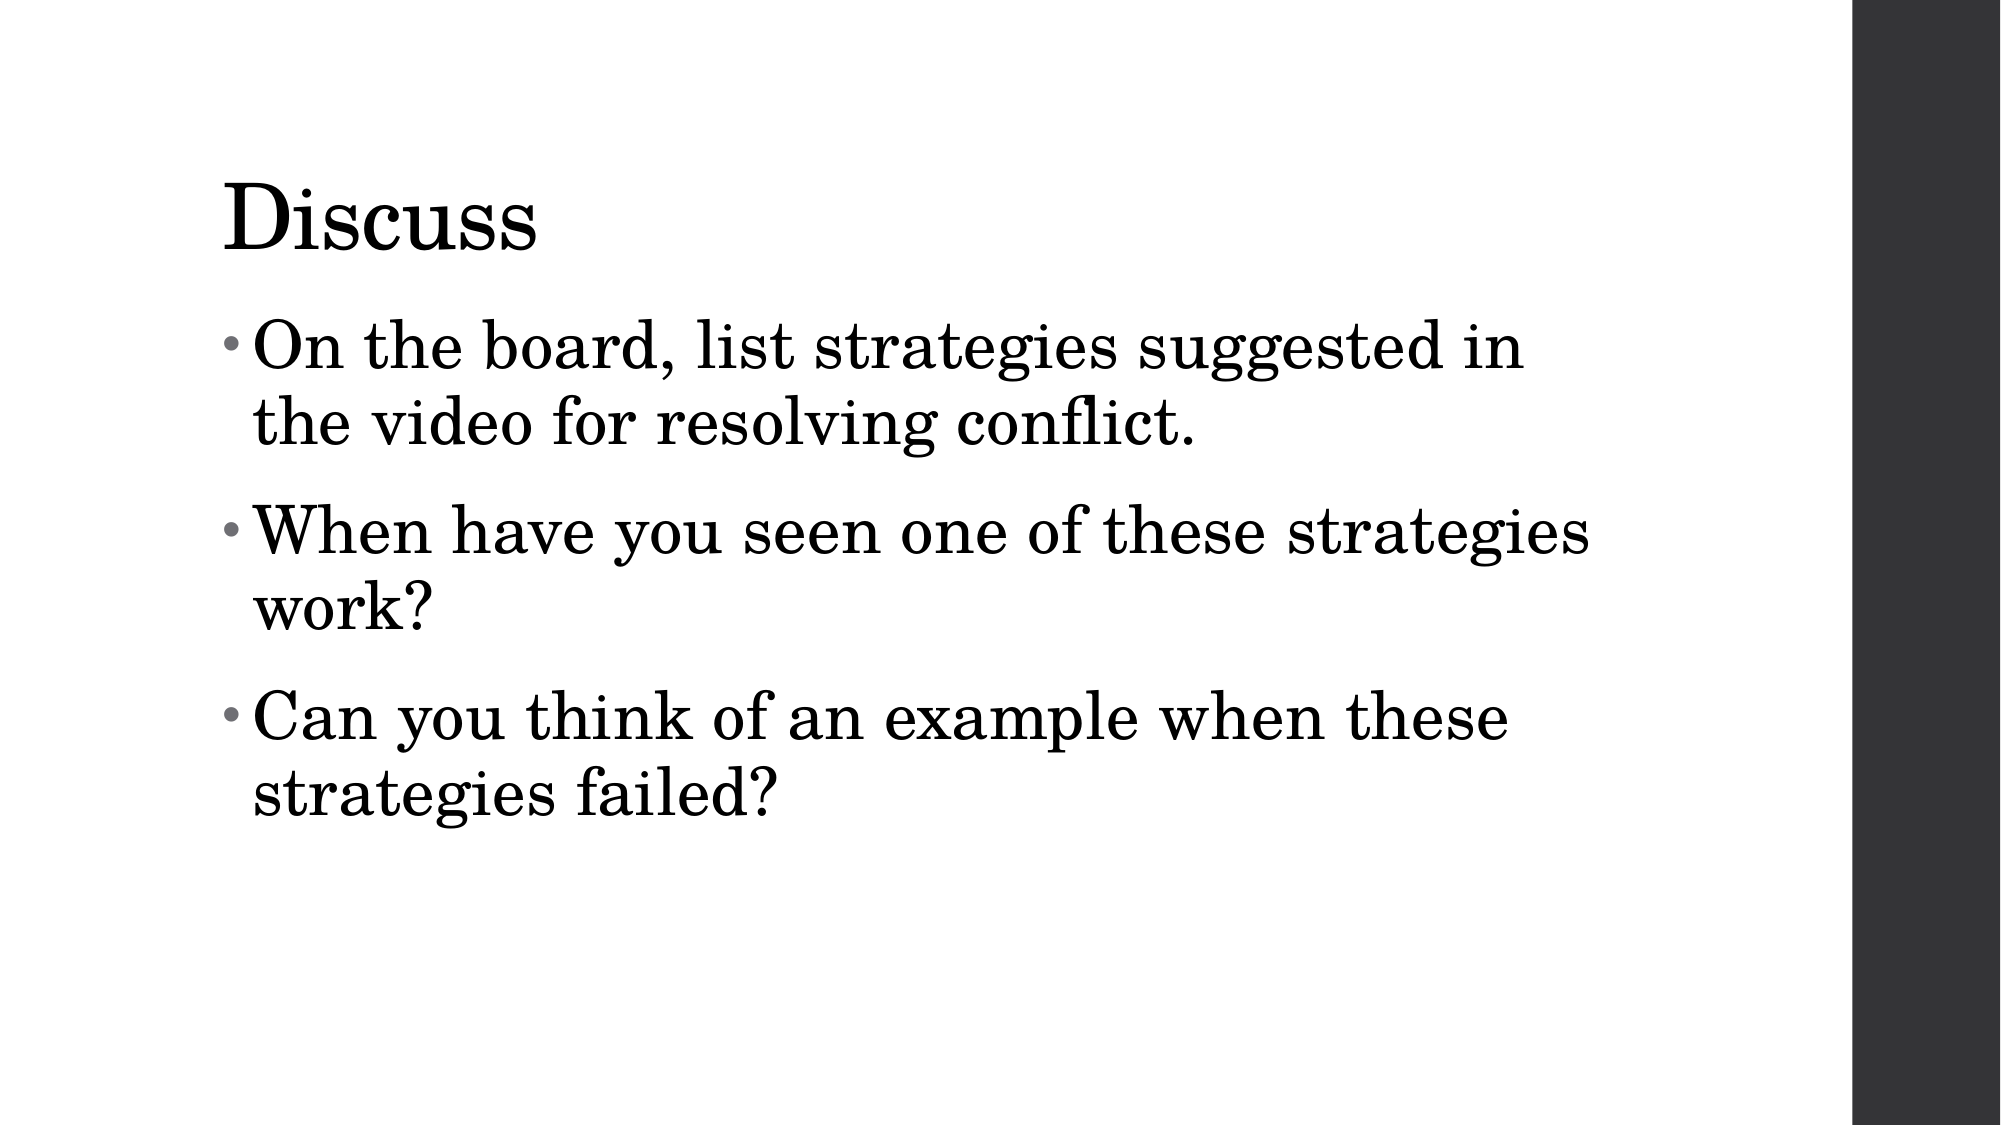

# Discuss
On the board, list strategies suggested in the video for resolving conflict.
When have you seen one of these strategies work?
Can you think of an example when these strategies failed?